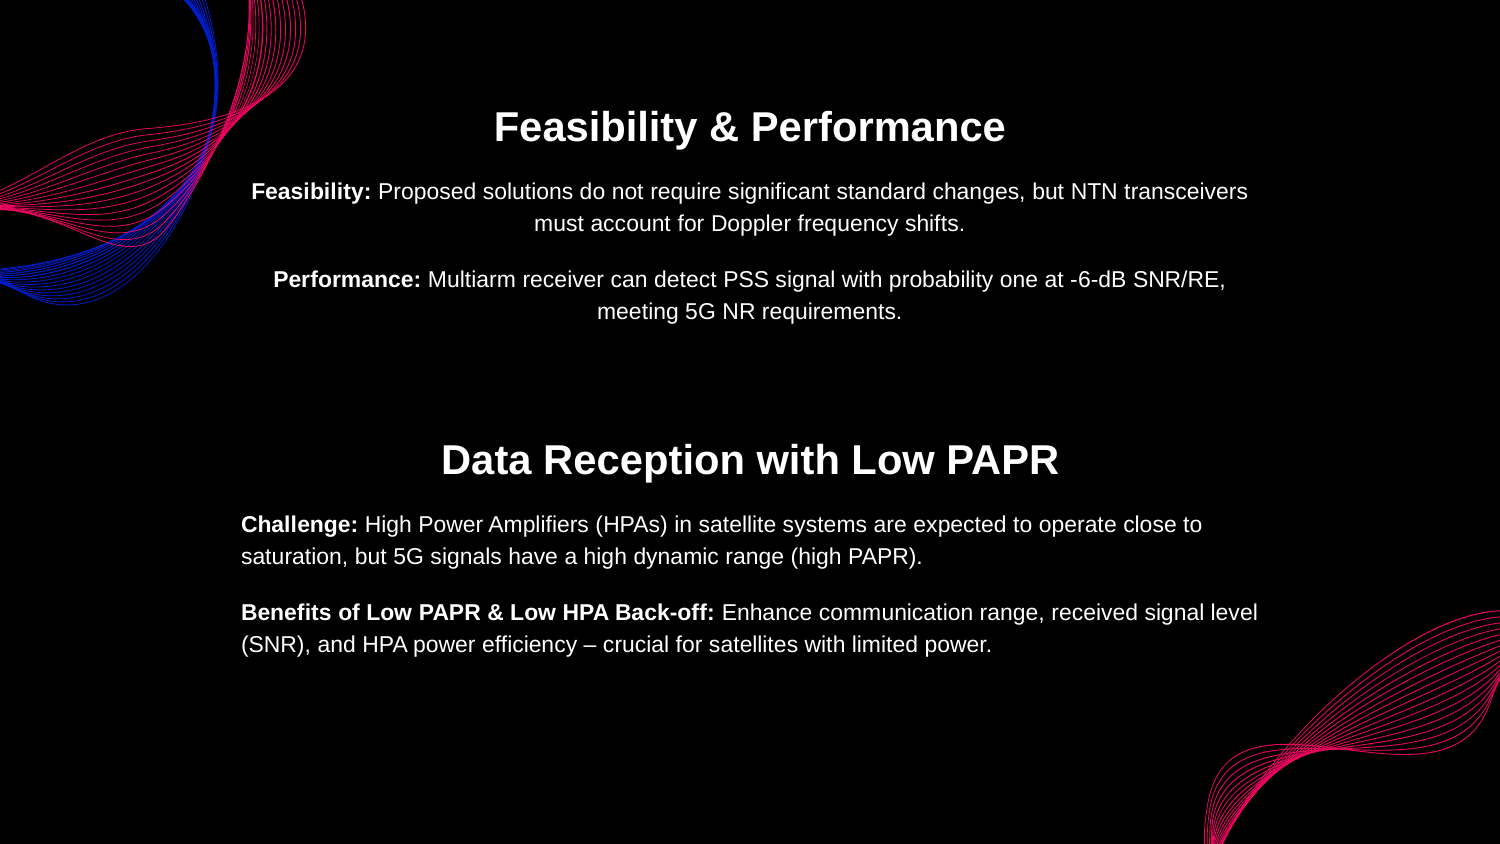

# Feasibility & Performance
Feasibility: Proposed solutions do not require significant standard changes, but NTN transceivers must account for Doppler frequency shifts.
Performance: Multiarm receiver can detect PSS signal with probability one at -6-dB SNR/RE, meeting 5G NR requirements.

Data Reception with Low PAPR
Challenge: High Power Amplifiers (HPAs) in satellite systems are expected to operate close to saturation, but 5G signals have a high dynamic range (high PAPR).
Benefits of Low PAPR & Low HPA Back-off: Enhance communication range, received signal level (SNR), and HPA power efficiency – crucial for satellites with limited power.